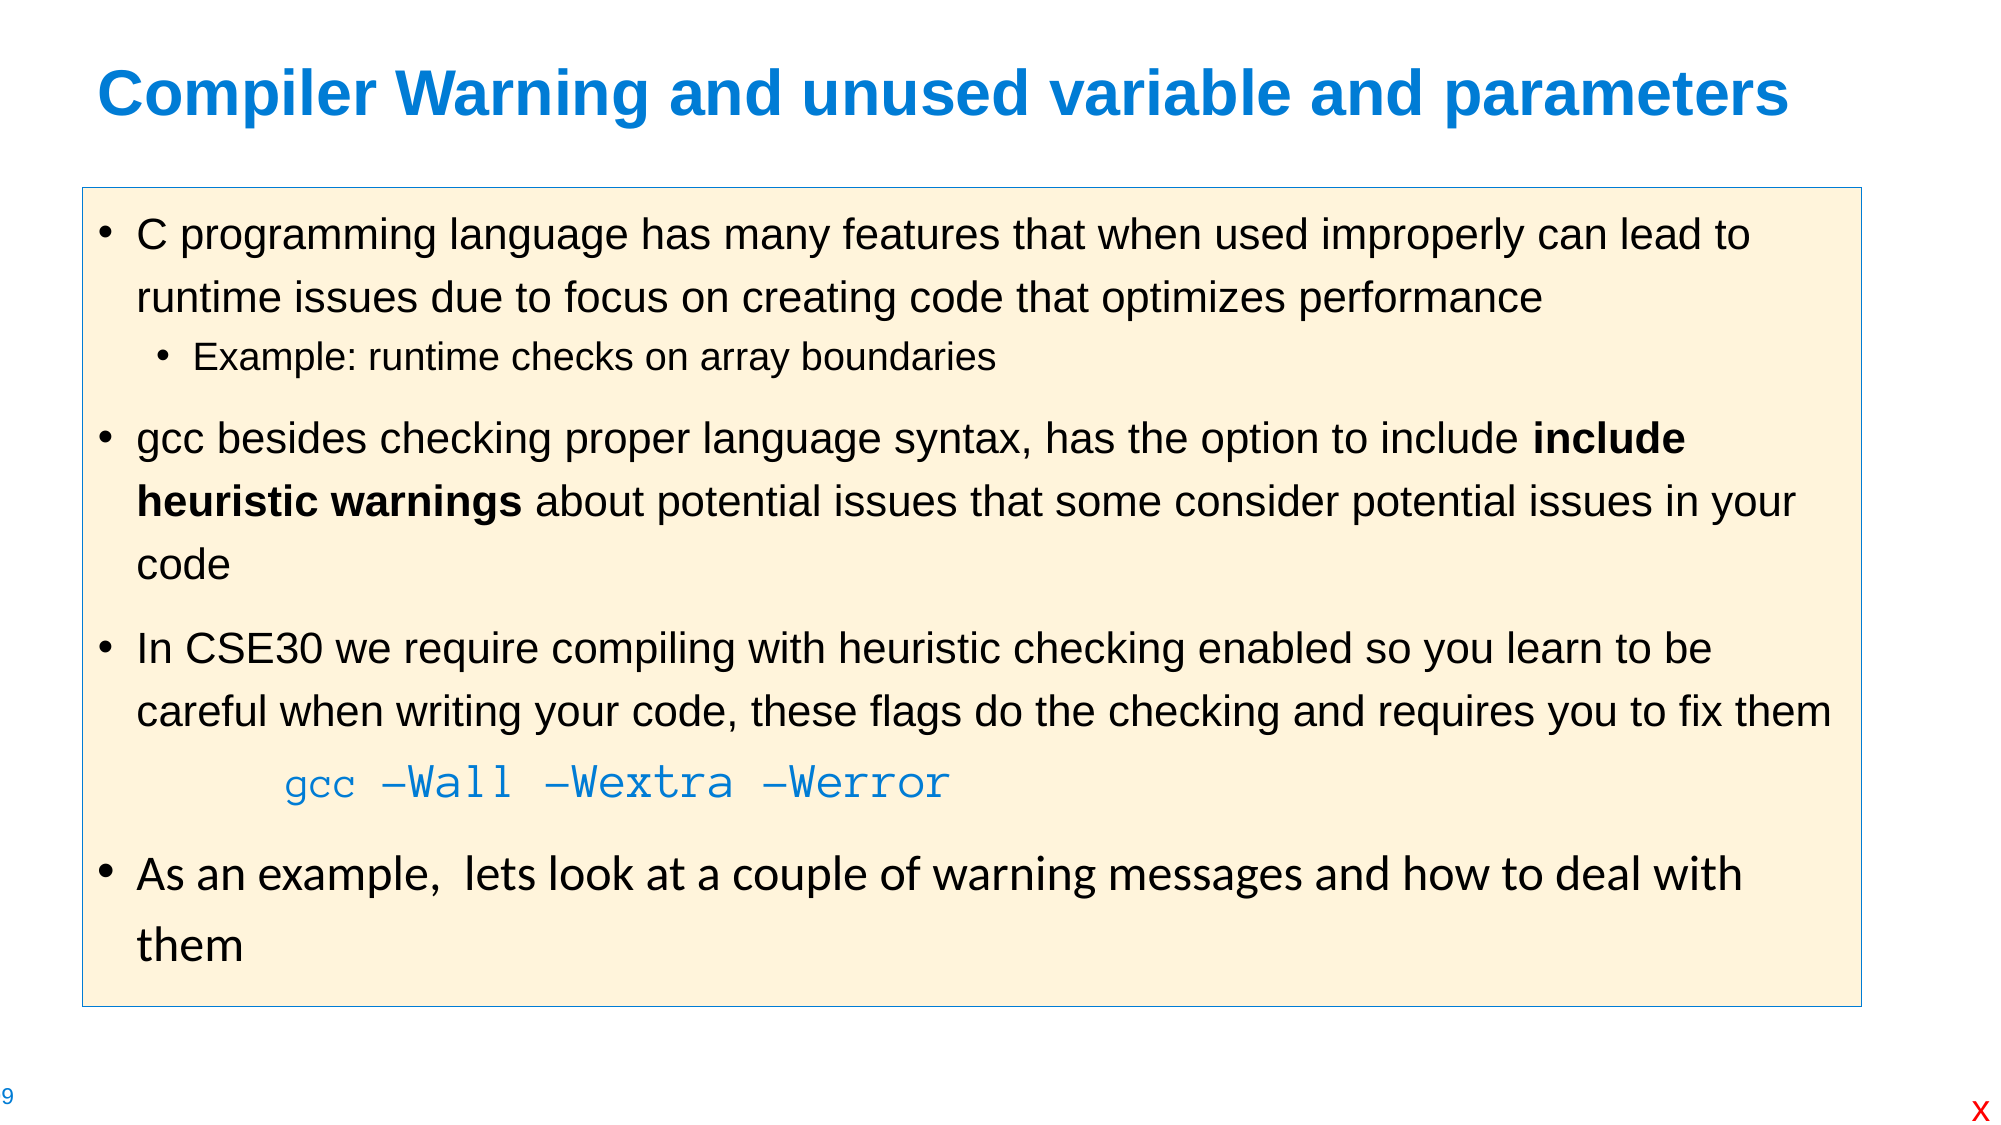

# Compiler Warning and unused variable and parameters
C programming language has many features that when used improperly can lead to runtime issues due to focus on creating code that optimizes performance
Example: runtime checks on array boundaries
gcc besides checking proper language syntax, has the option to include include heuristic warnings about potential issues that some consider potential issues in your code
In CSE30 we require compiling with heuristic checking enabled so you learn to be careful when writing your code, these flags do the checking and requires you to fix them 	gcc -Wall -Wextra -Werror
As an example,  lets look at a couple of warning messages and how to deal with them
x